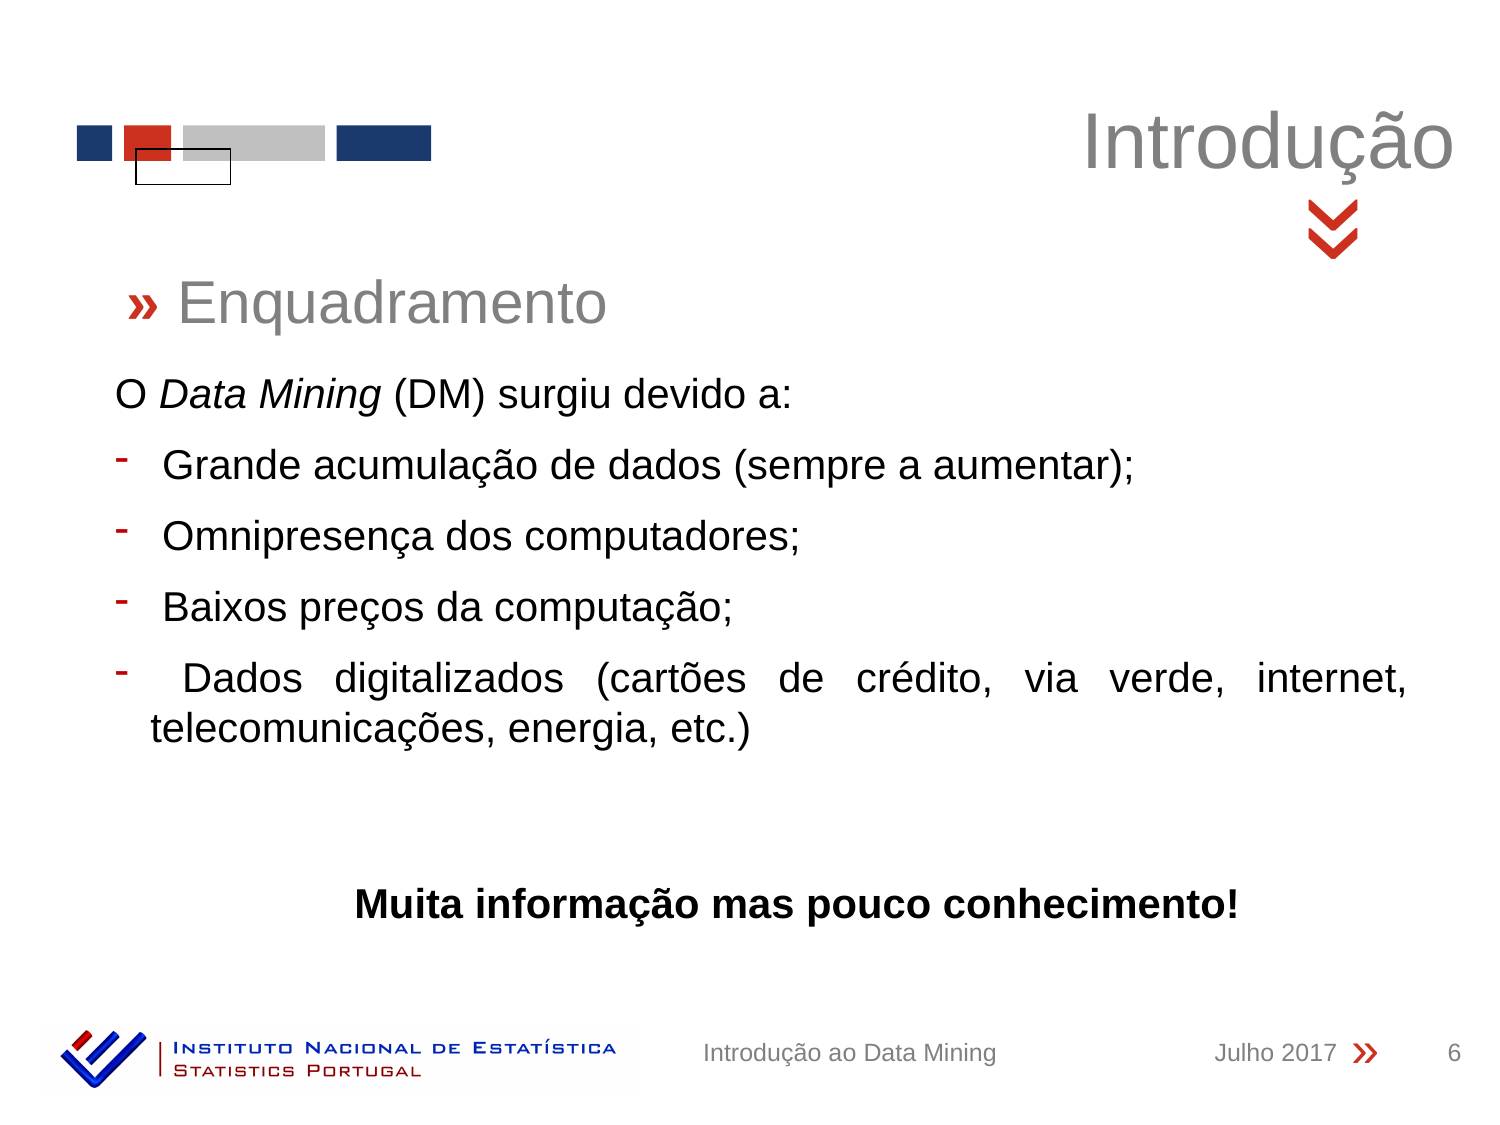

Introdução
«
» Enquadramento
O Data Mining (DM) surgiu devido a:
 Grande acumulação de dados (sempre a aumentar);
 Omnipresença dos computadores;
 Baixos preços da computação;
 Dados digitalizados (cartões de crédito, via verde, internet, telecomunicações, energia, etc.)
Muita informação mas pouco conhecimento!
Introdução ao Data Mining
Julho 2017
6
«